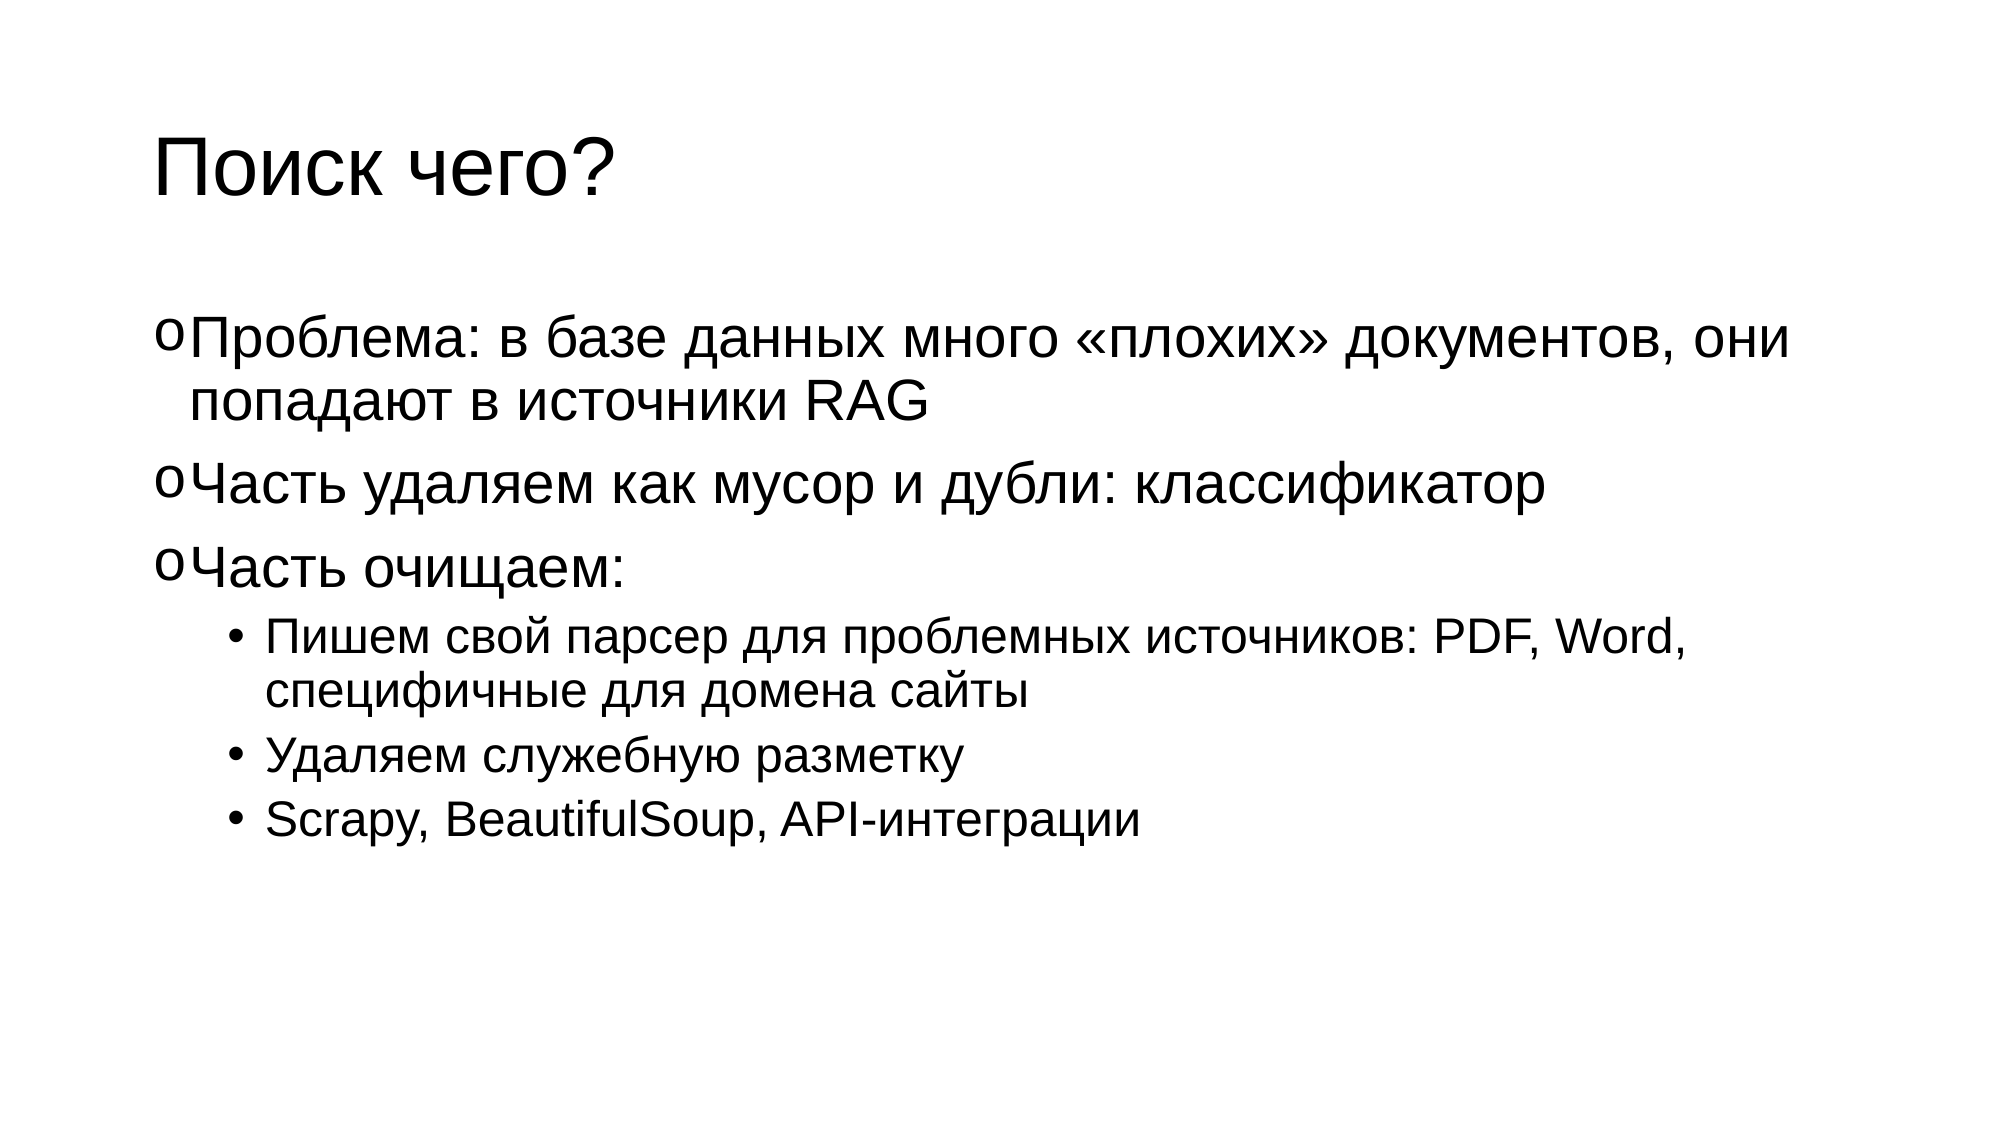

# Поиск чего?
Проблема: в базе данных много «плохих» документов, они попадают в источники RAG
Часть удаляем как мусор и дубли: классификатор
Часть очищаем:
Пишем свой парсер для проблемных источников: PDF, Word, специфичные для домена сайты
Удаляем служебную разметку
Scrapy, BeautifulSoup, API-интеграции